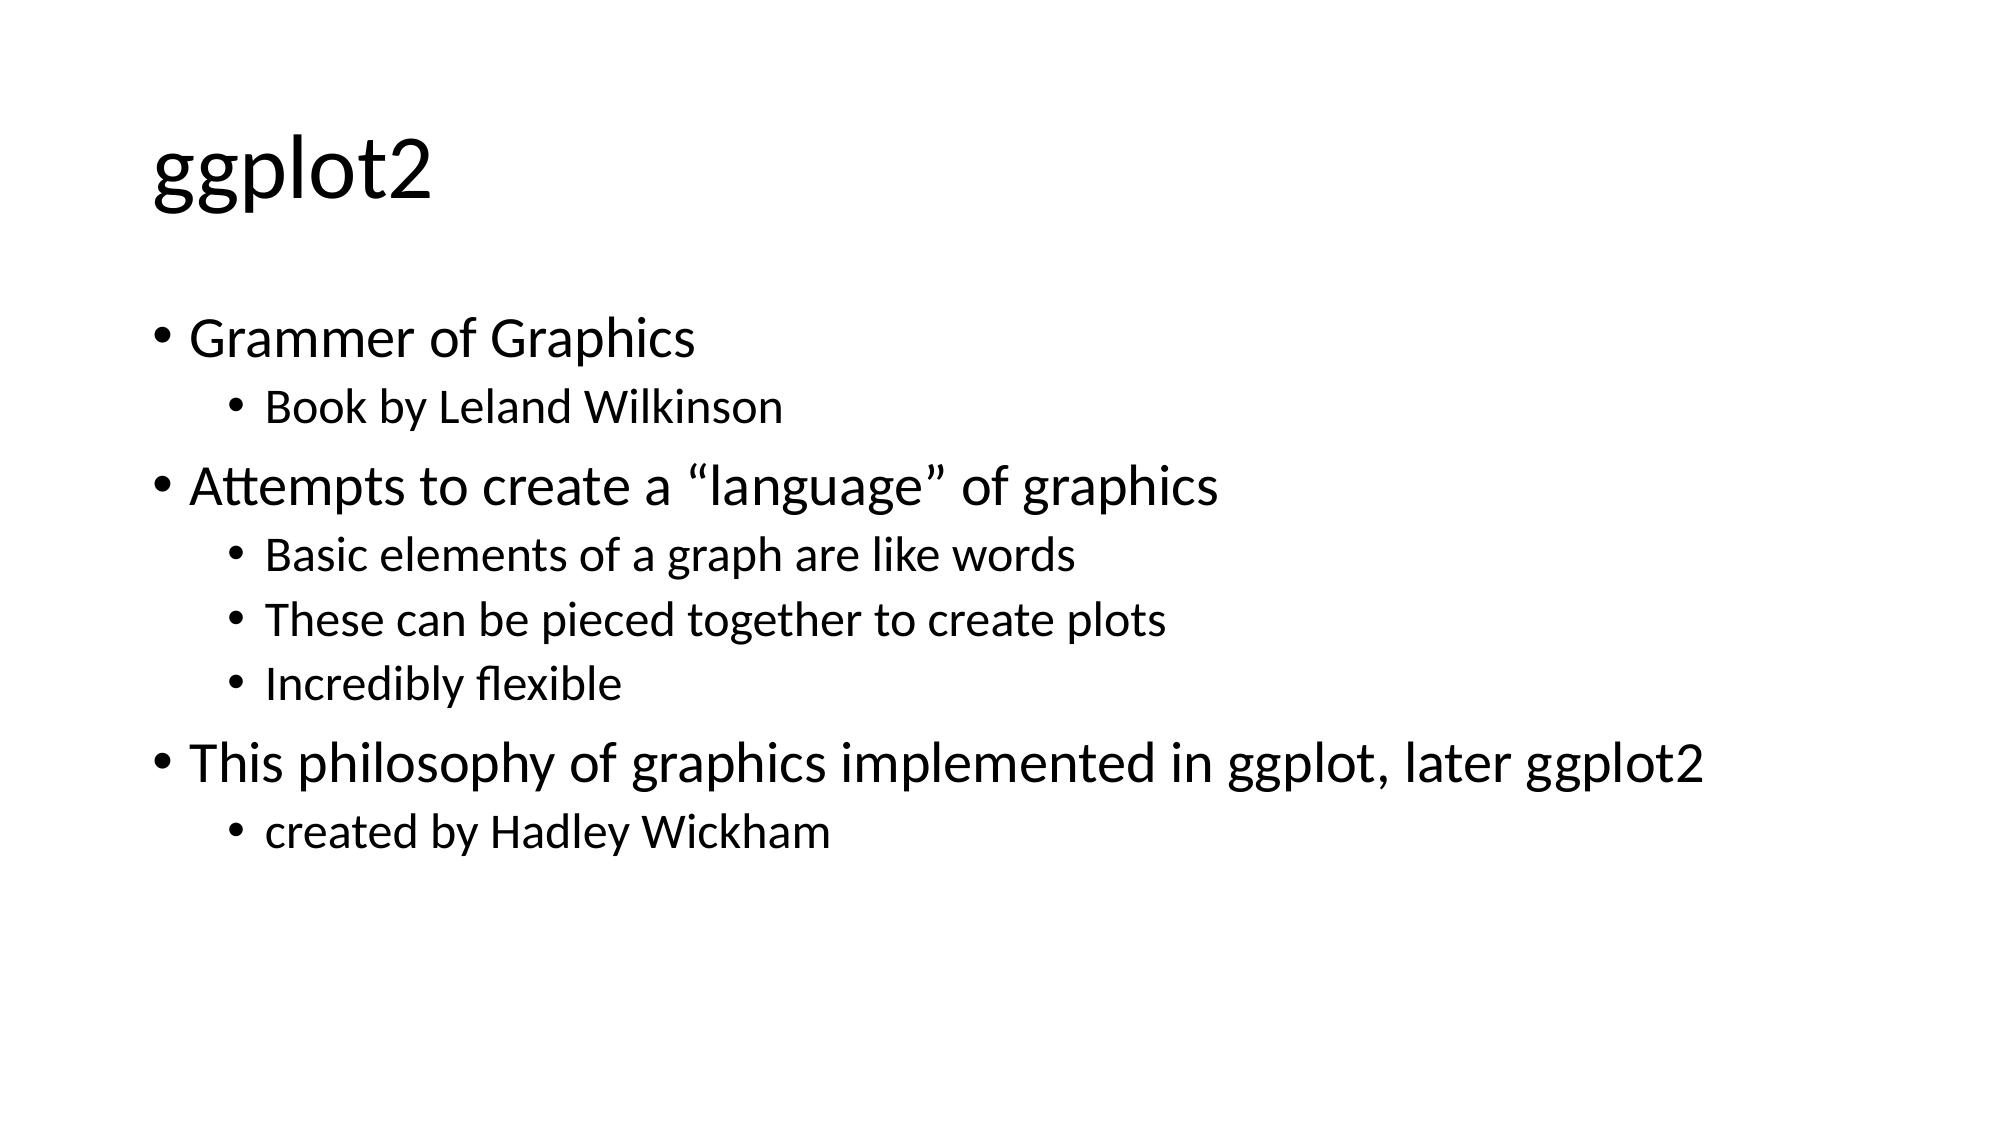

# ggplot2
Grammer of Graphics
Book by Leland Wilkinson
Attempts to create a “language” of graphics
Basic elements of a graph are like words
These can be pieced together to create plots
Incredibly flexible
This philosophy of graphics implemented in ggplot, later ggplot2
created by Hadley Wickham